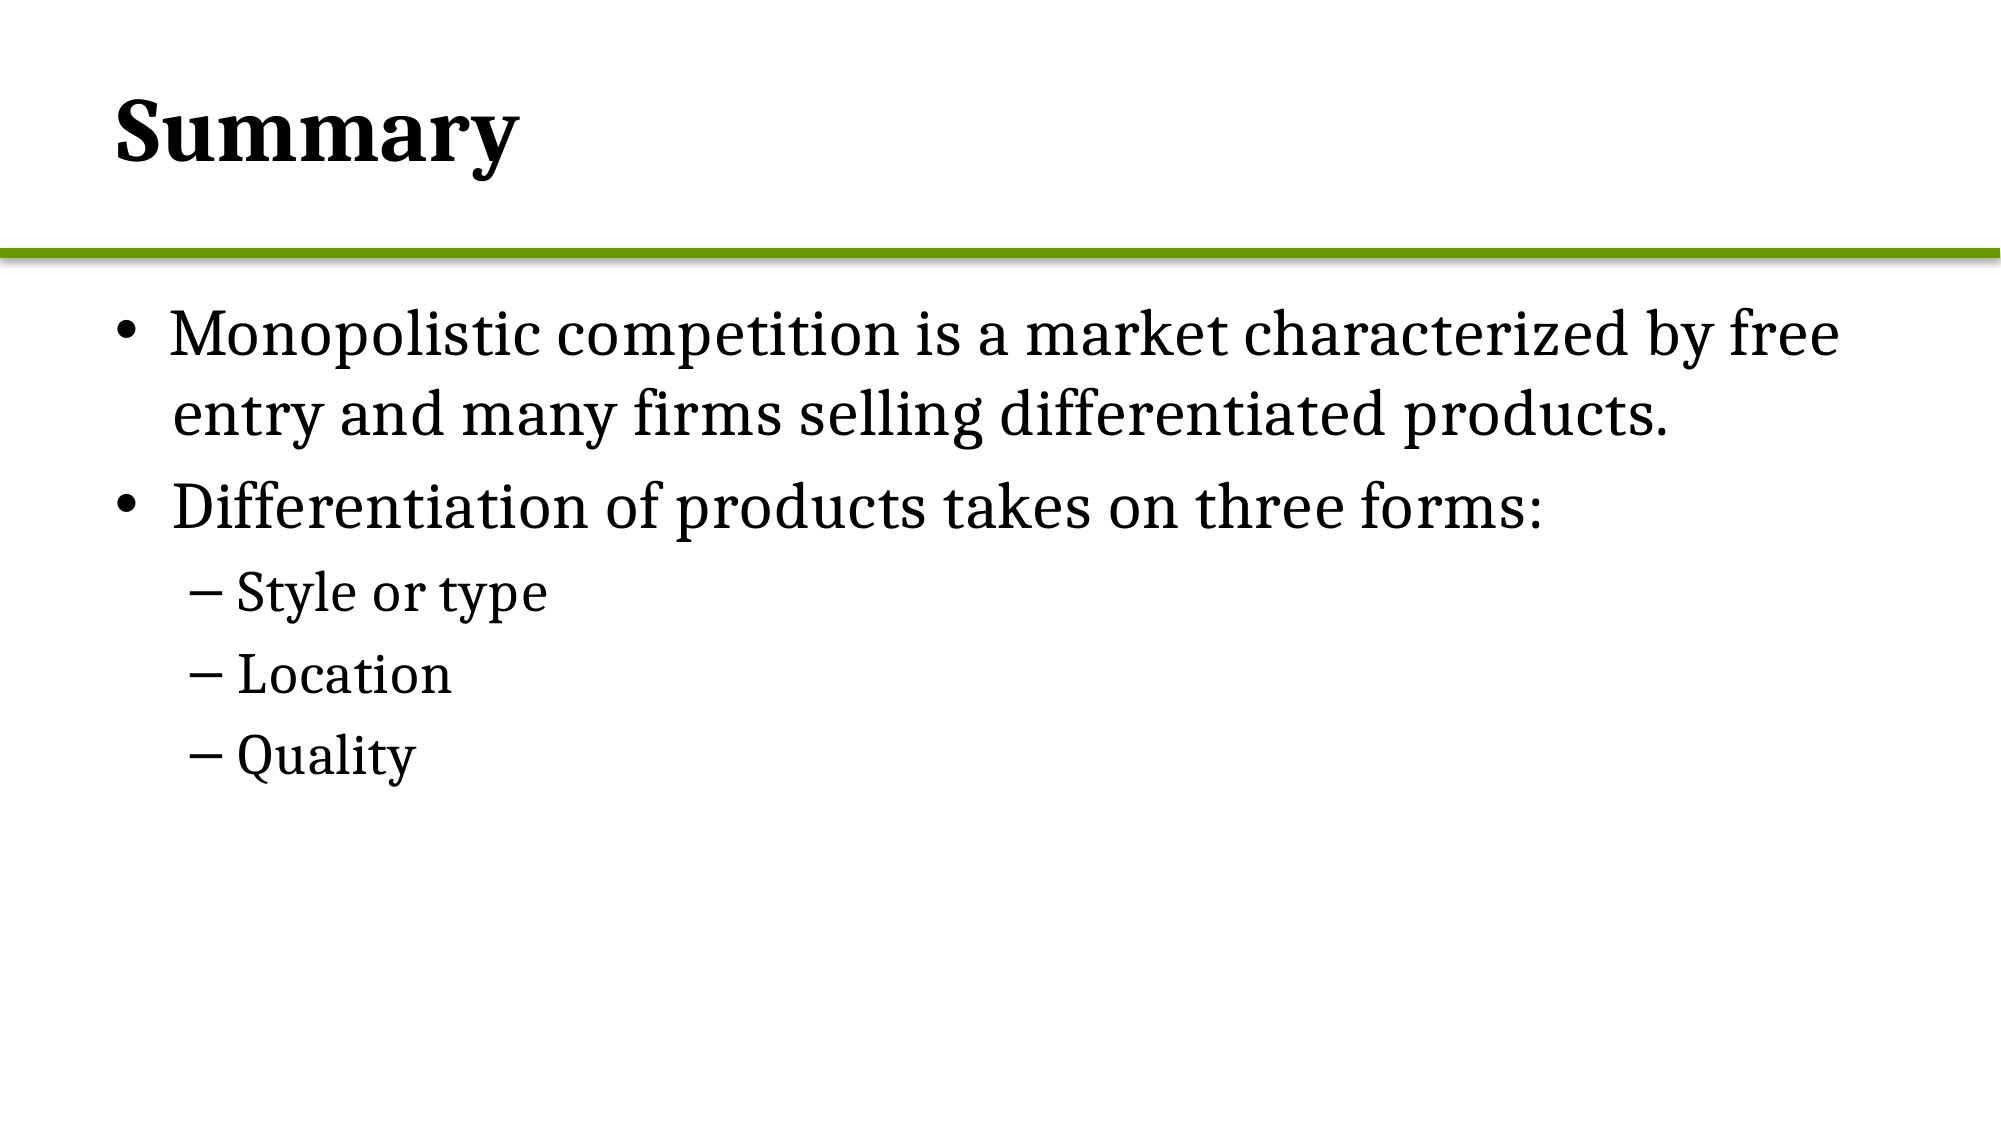

# Summary
Monopolistic competition is a market characterized by free entry and many firms selling differentiated products.
Differentiation of products takes on three forms:
Style or type
Location
Quality